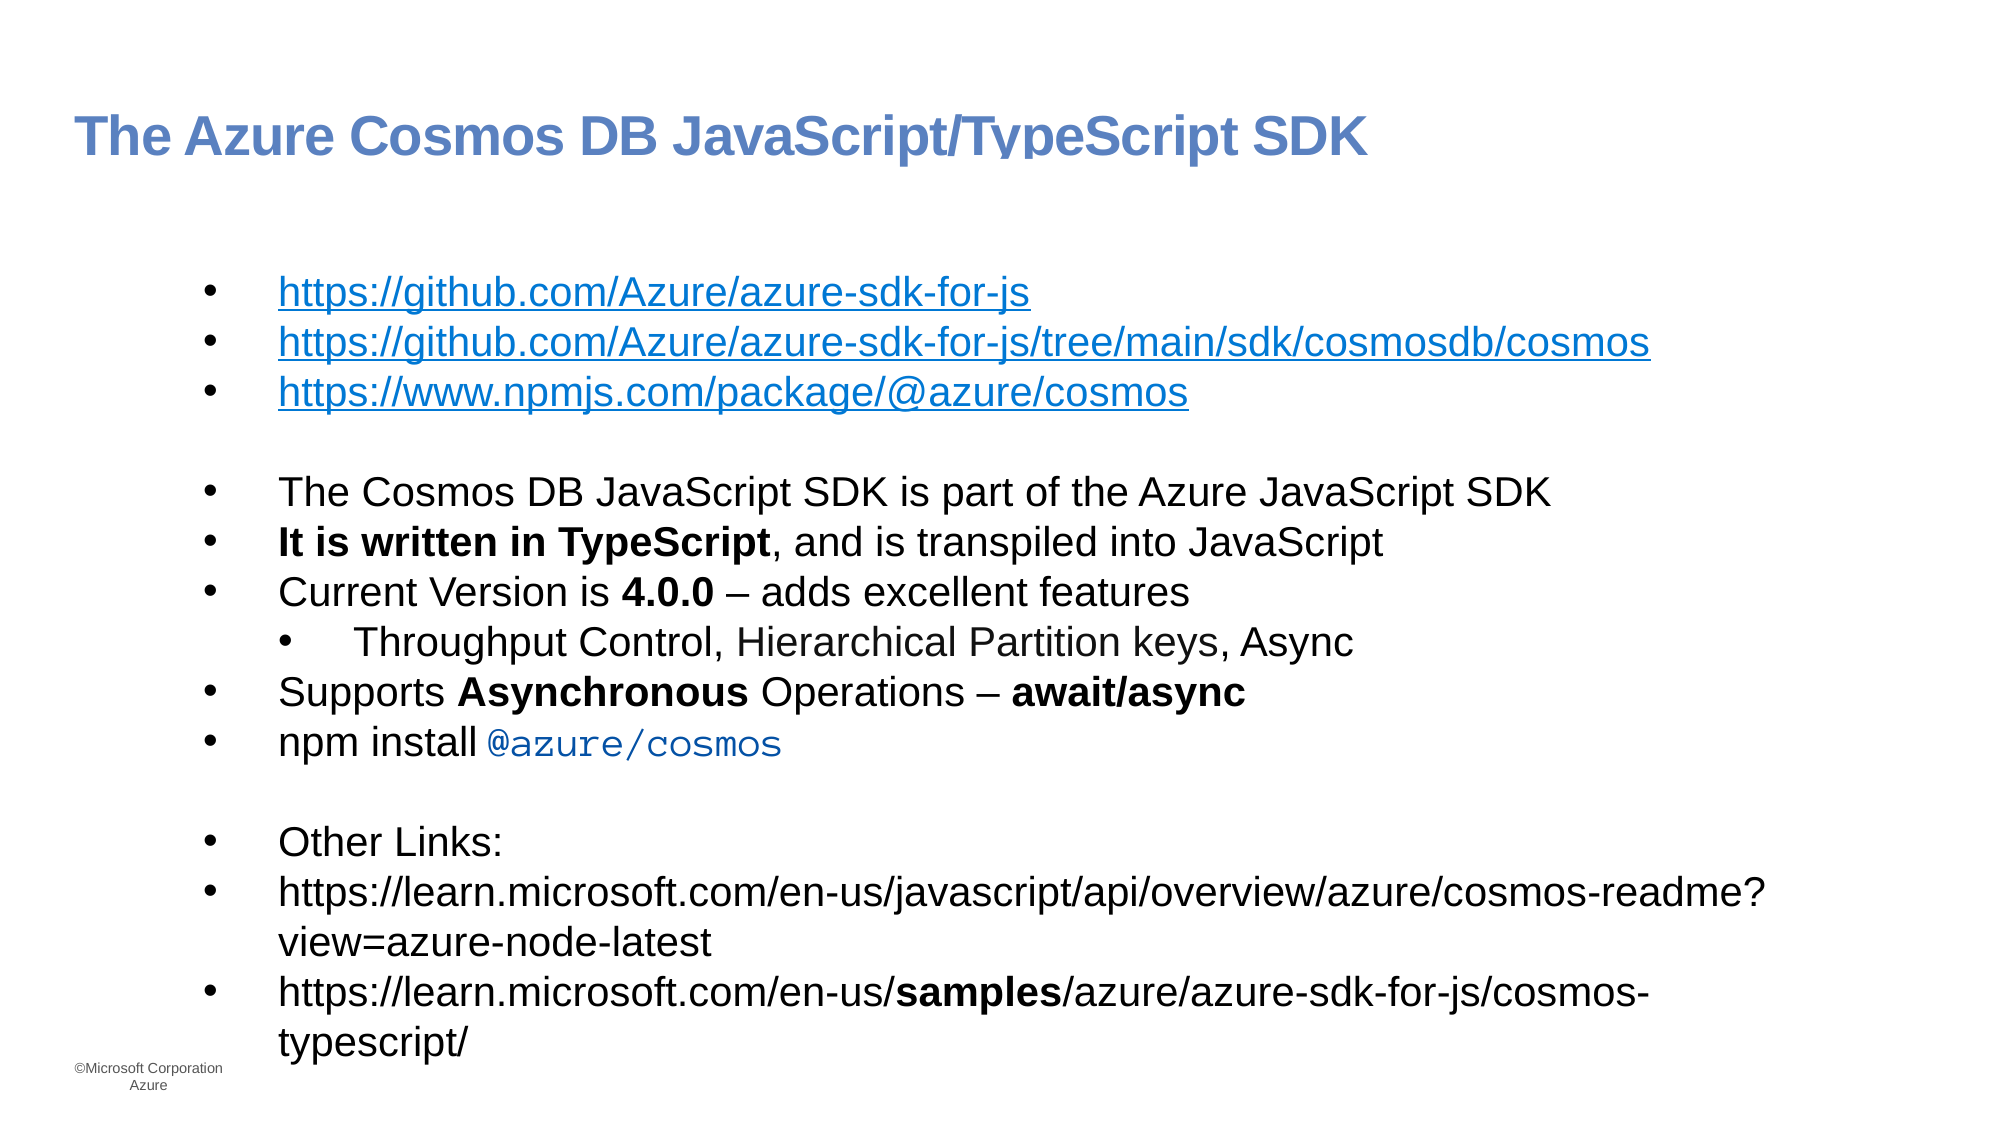

# The Azure Cosmos DB JavaScript/TypeScript SDK

https://github.com/Azure/azure-sdk-for-js
https://github.com/Azure/azure-sdk-for-js/tree/main/sdk/cosmosdb/cosmos
https://www.npmjs.com/package/@azure/cosmos

The Cosmos DB JavaScript SDK is part of the Azure JavaScript SDK
It is written in TypeScript, and is transpiled into JavaScript
Current Version is 4.0.0 – adds excellent features
Throughput Control, Hierarchical Partition keys, Async
Supports Asynchronous Operations – await/async
npm install @azure/cosmos

Other Links:
https://learn.microsoft.com/en-us/javascript/api/overview/azure/cosmos-readme?view=azure-node-latest
https://learn.microsoft.com/en-us/samples/azure/azure-sdk-for-js/cosmos-typescript/